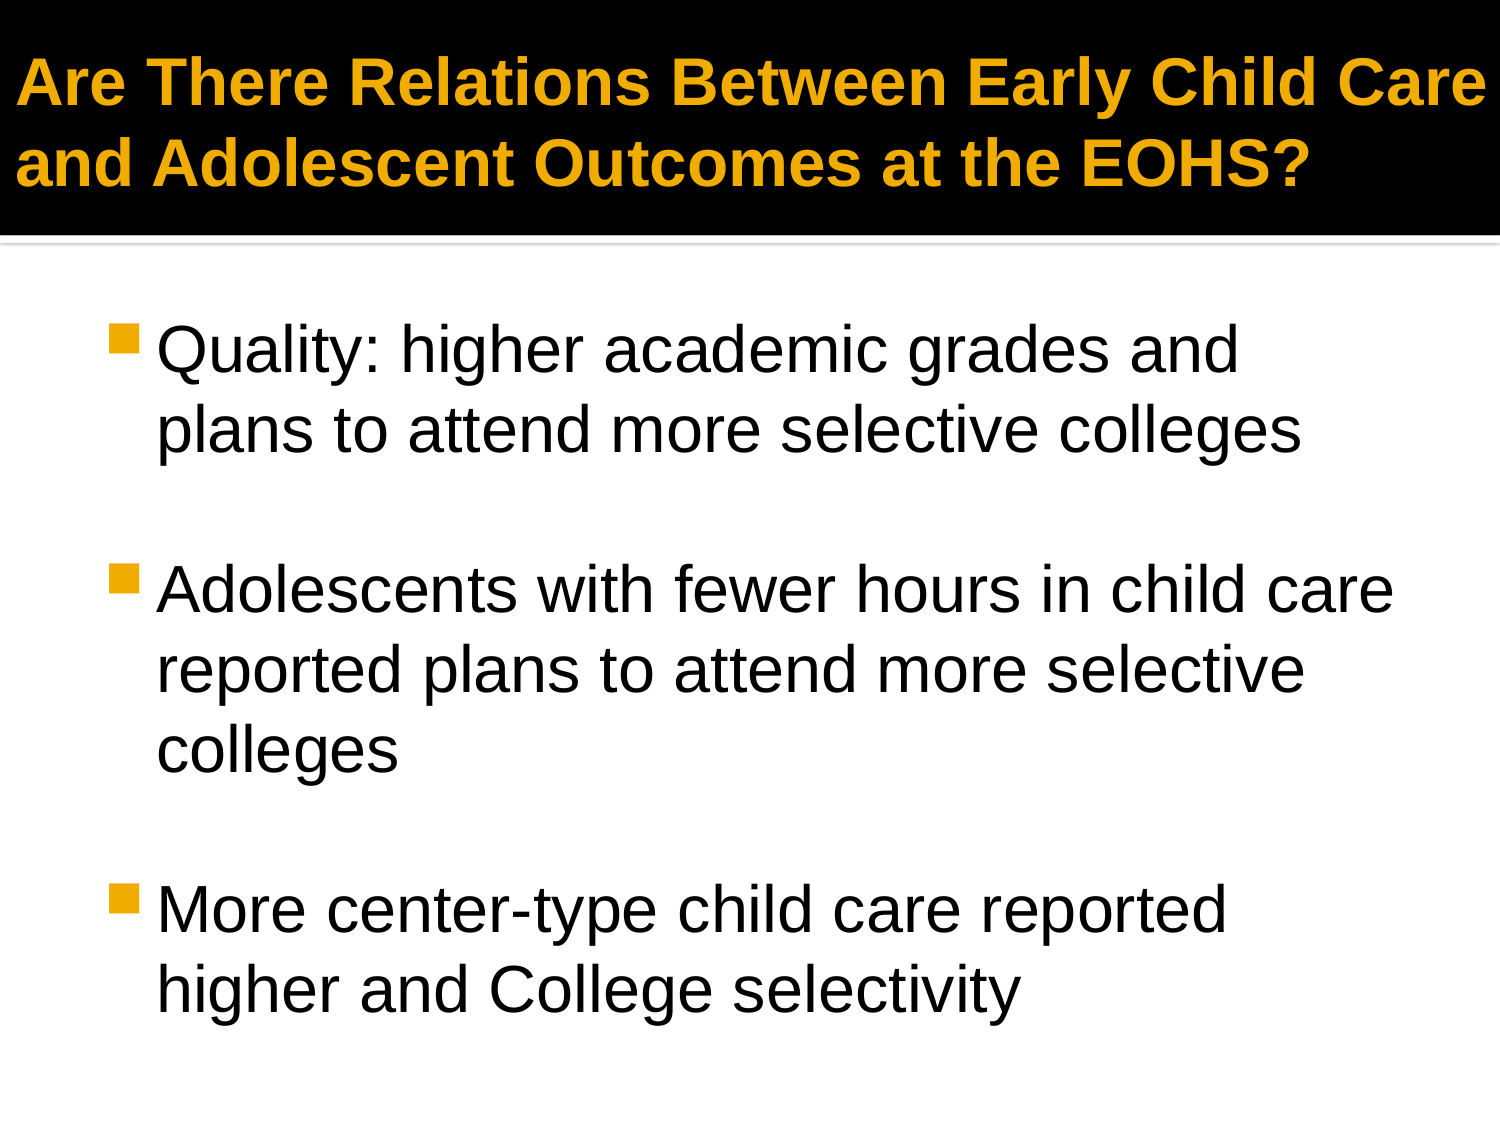

# Are There Relations Between Early Child Care and Adolescent Outcomes at the EOHS?
Quality: higher academic grades and plans to attend more selective colleges

Adolescents with fewer hours in child care reported plans to attend more selective colleges

More center-type child care reported higher and College selectivity